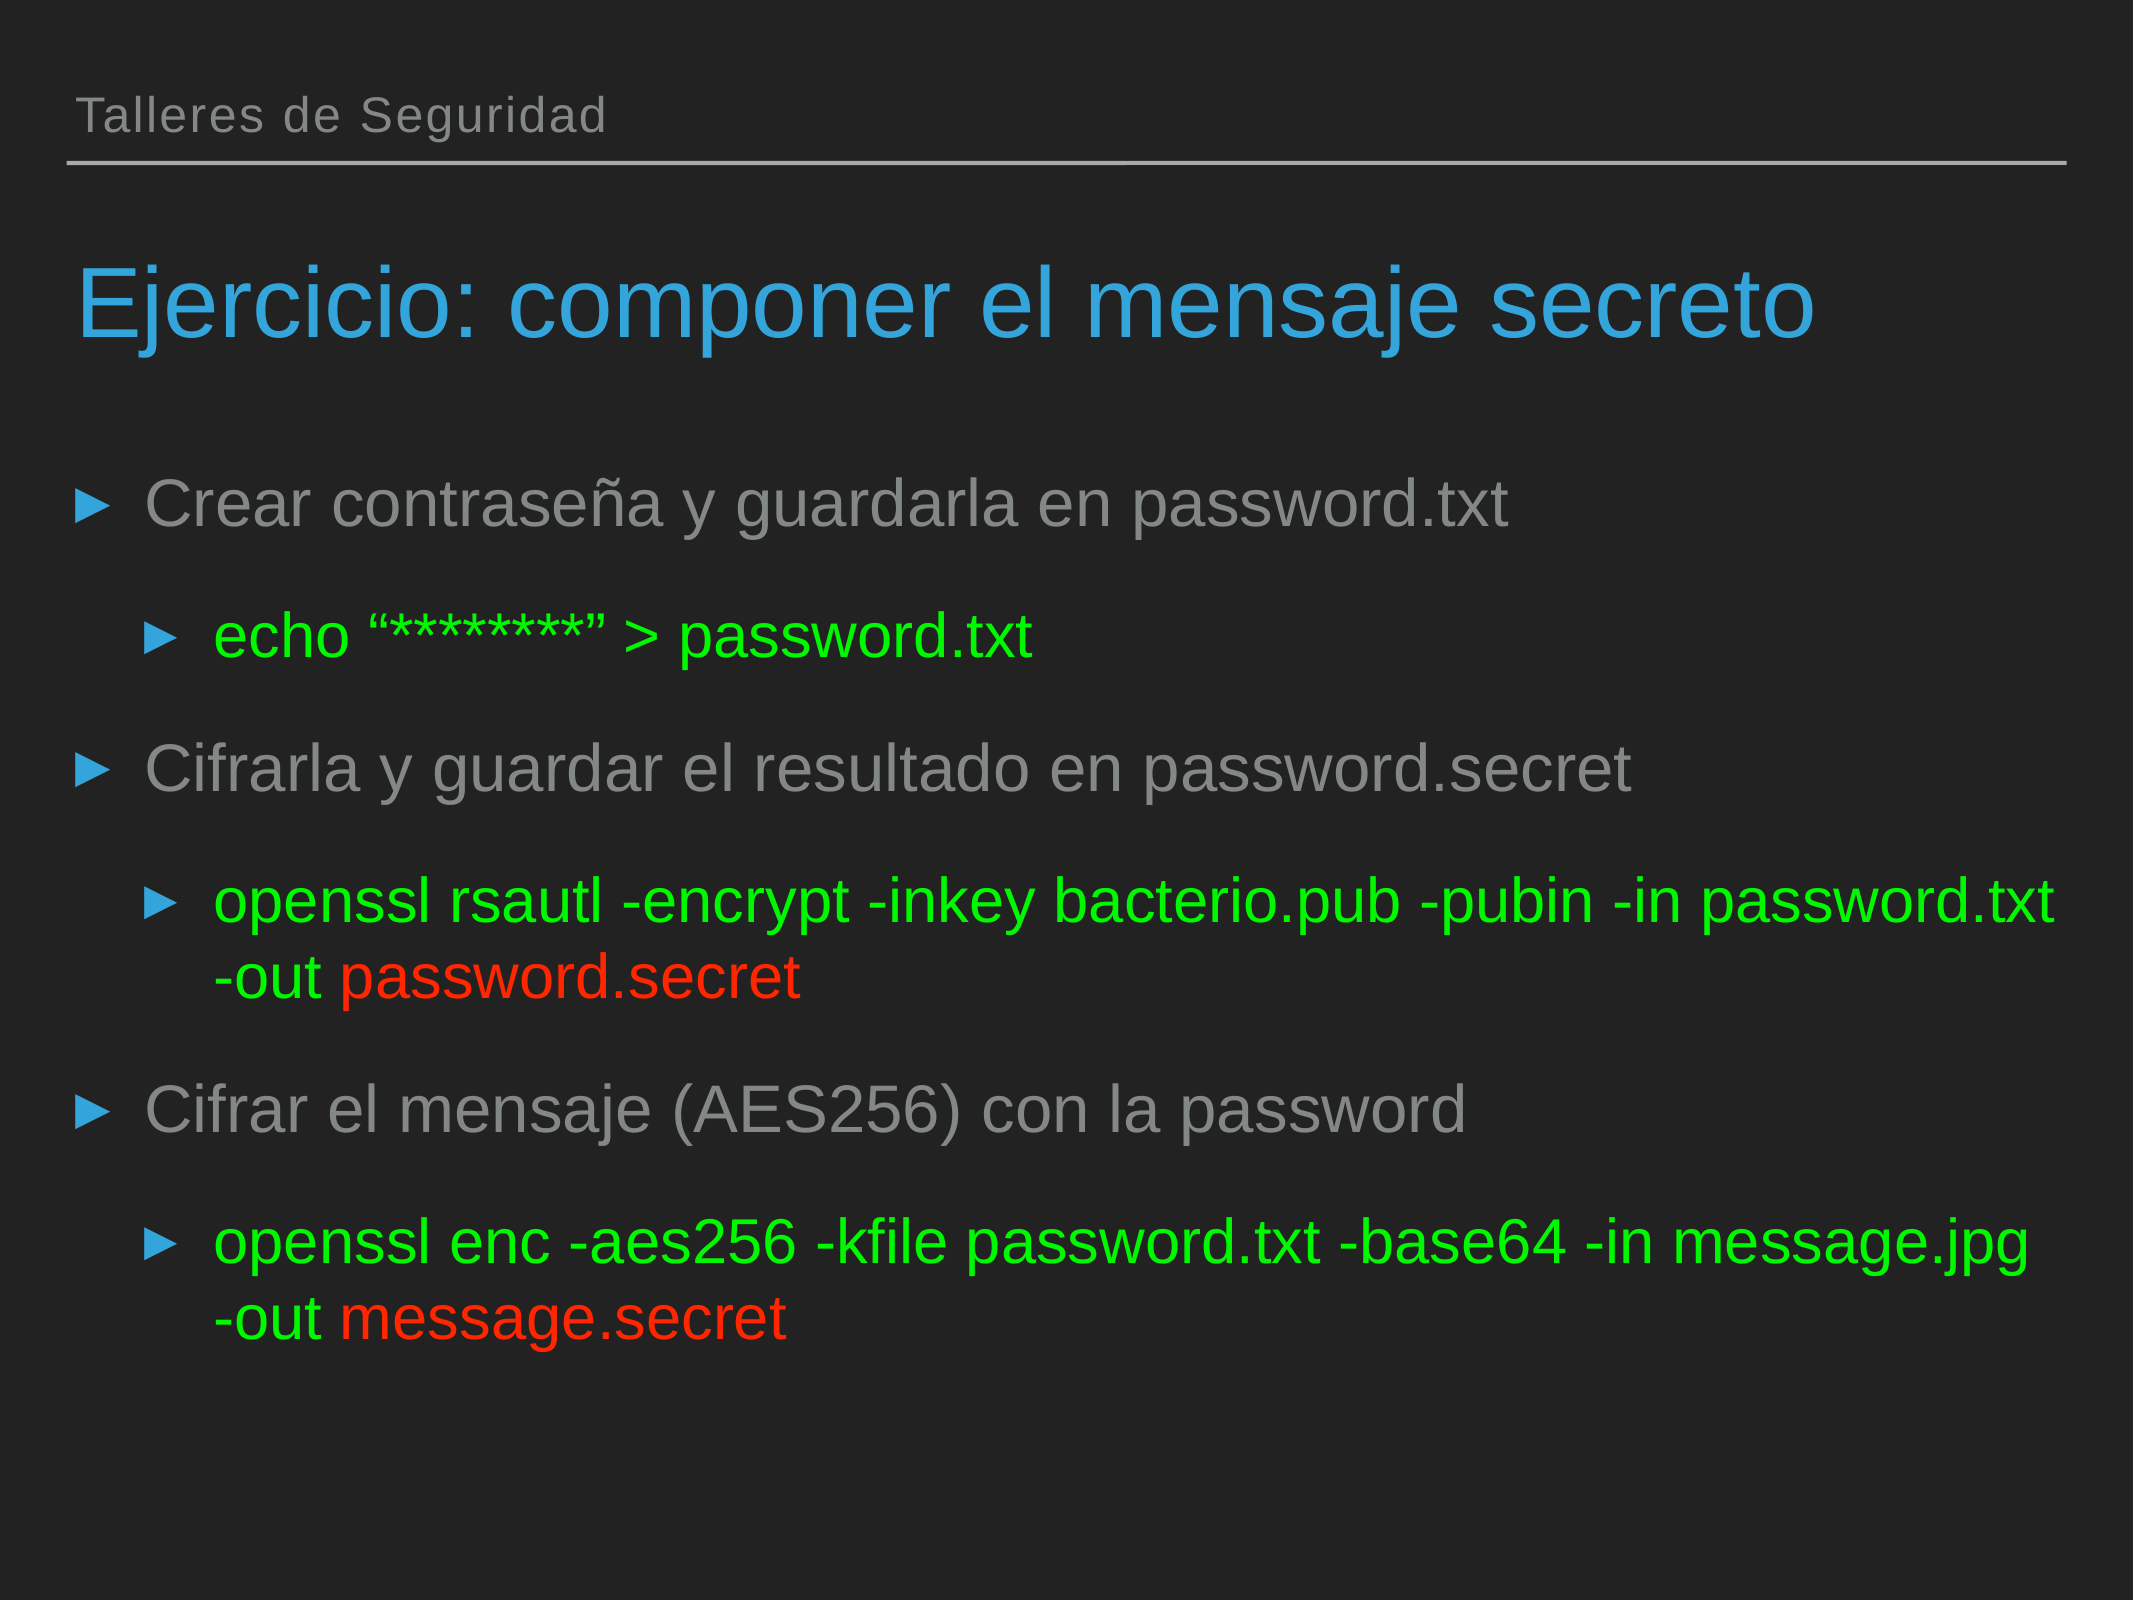

Talleres de Seguridad
# Ejercicio: componer el mensaje secreto
Crear contraseña y guardarla en password.txt
echo “********” > password.txt
Cifrarla y guardar el resultado en password.secret
openssl rsautl -encrypt -inkey bacterio.pub -pubin -in password.txt -out password.secret
Cifrar el mensaje (AES256) con la password
openssl enc -aes256 -kfile password.txt -base64 -in message.jpg -out message.secret